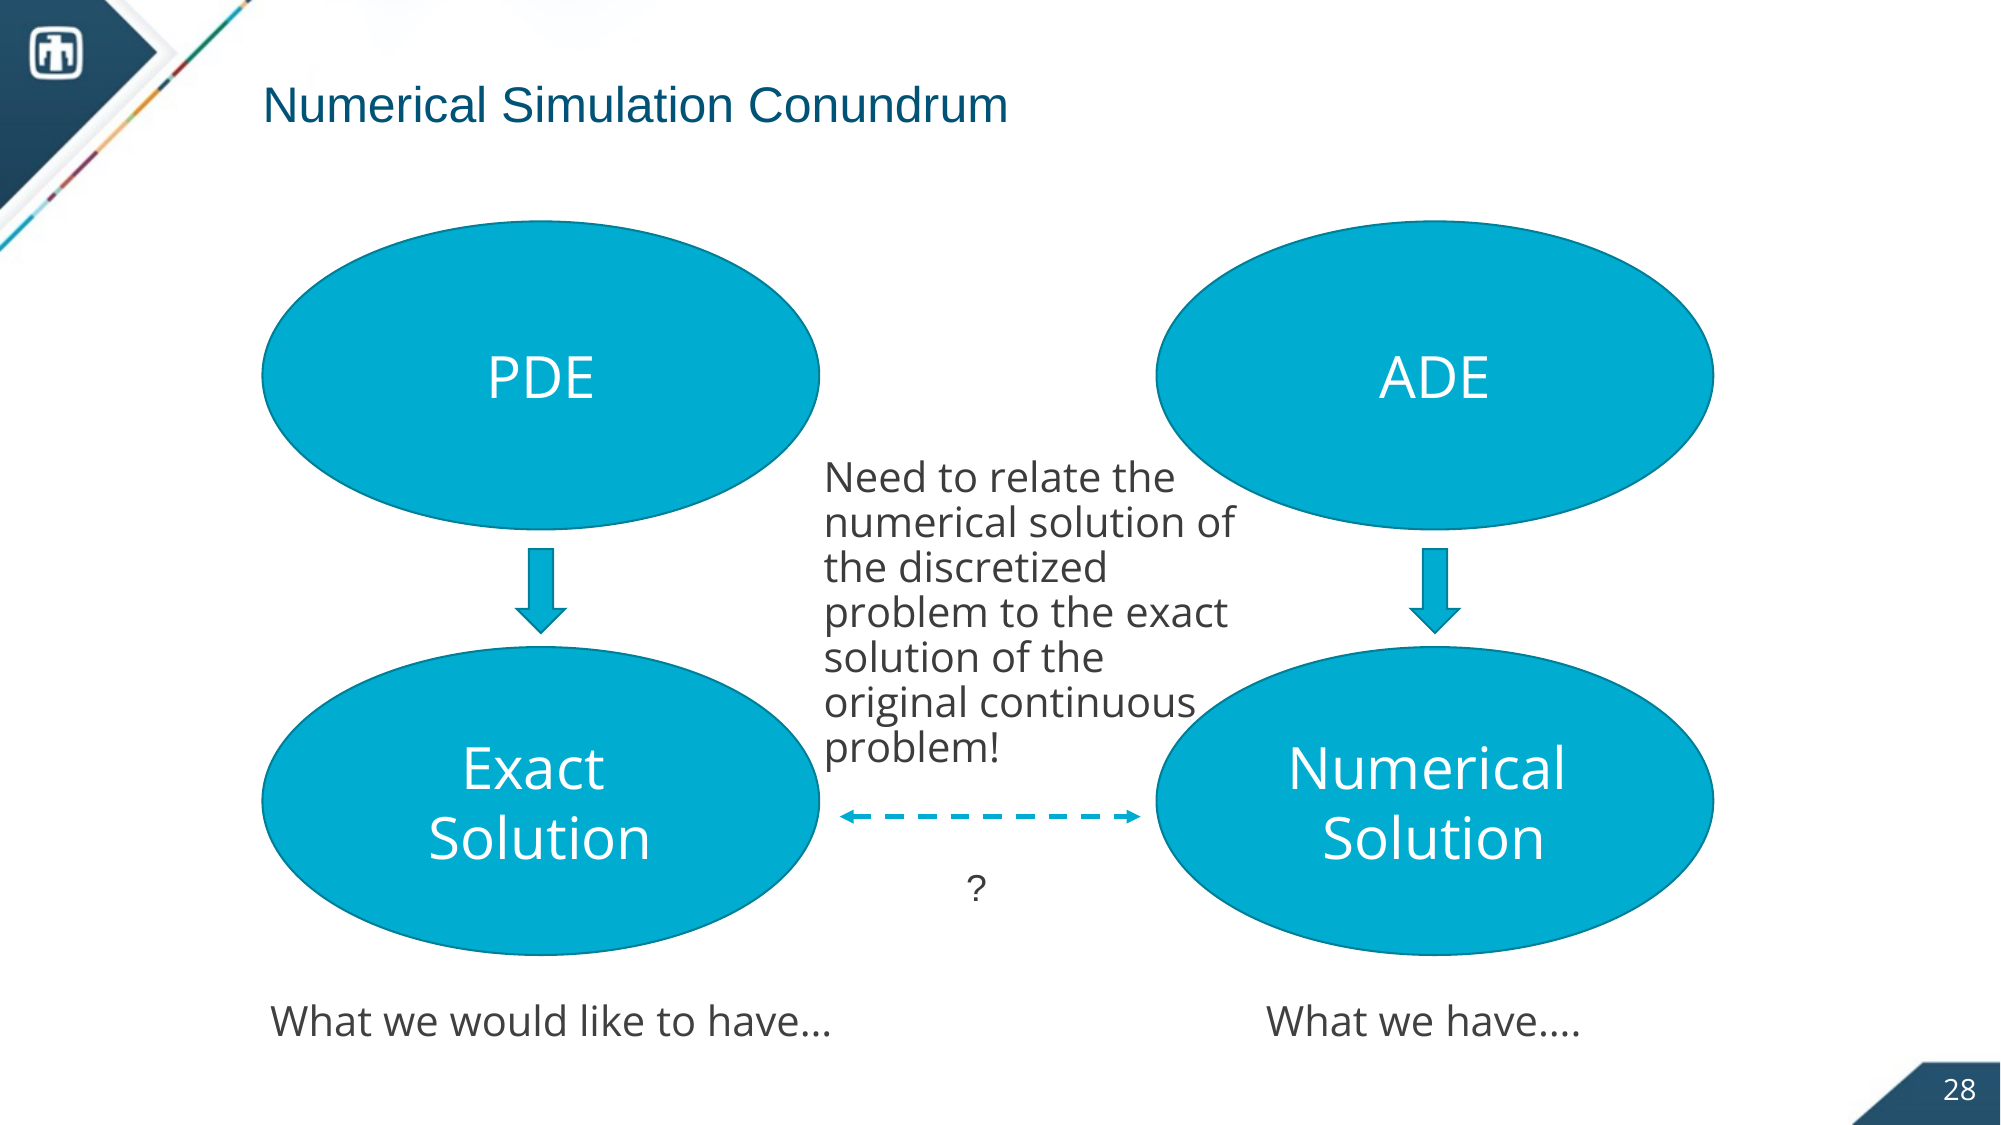

# Numerical Simulation Conundrum
PDE
ADE
Need to relate the numerical solution of the discretized problem to the exact solution of the original continuous problem!

Exact
Solution
Numerical
Solution
?

What we would like to have…
What we have….
28